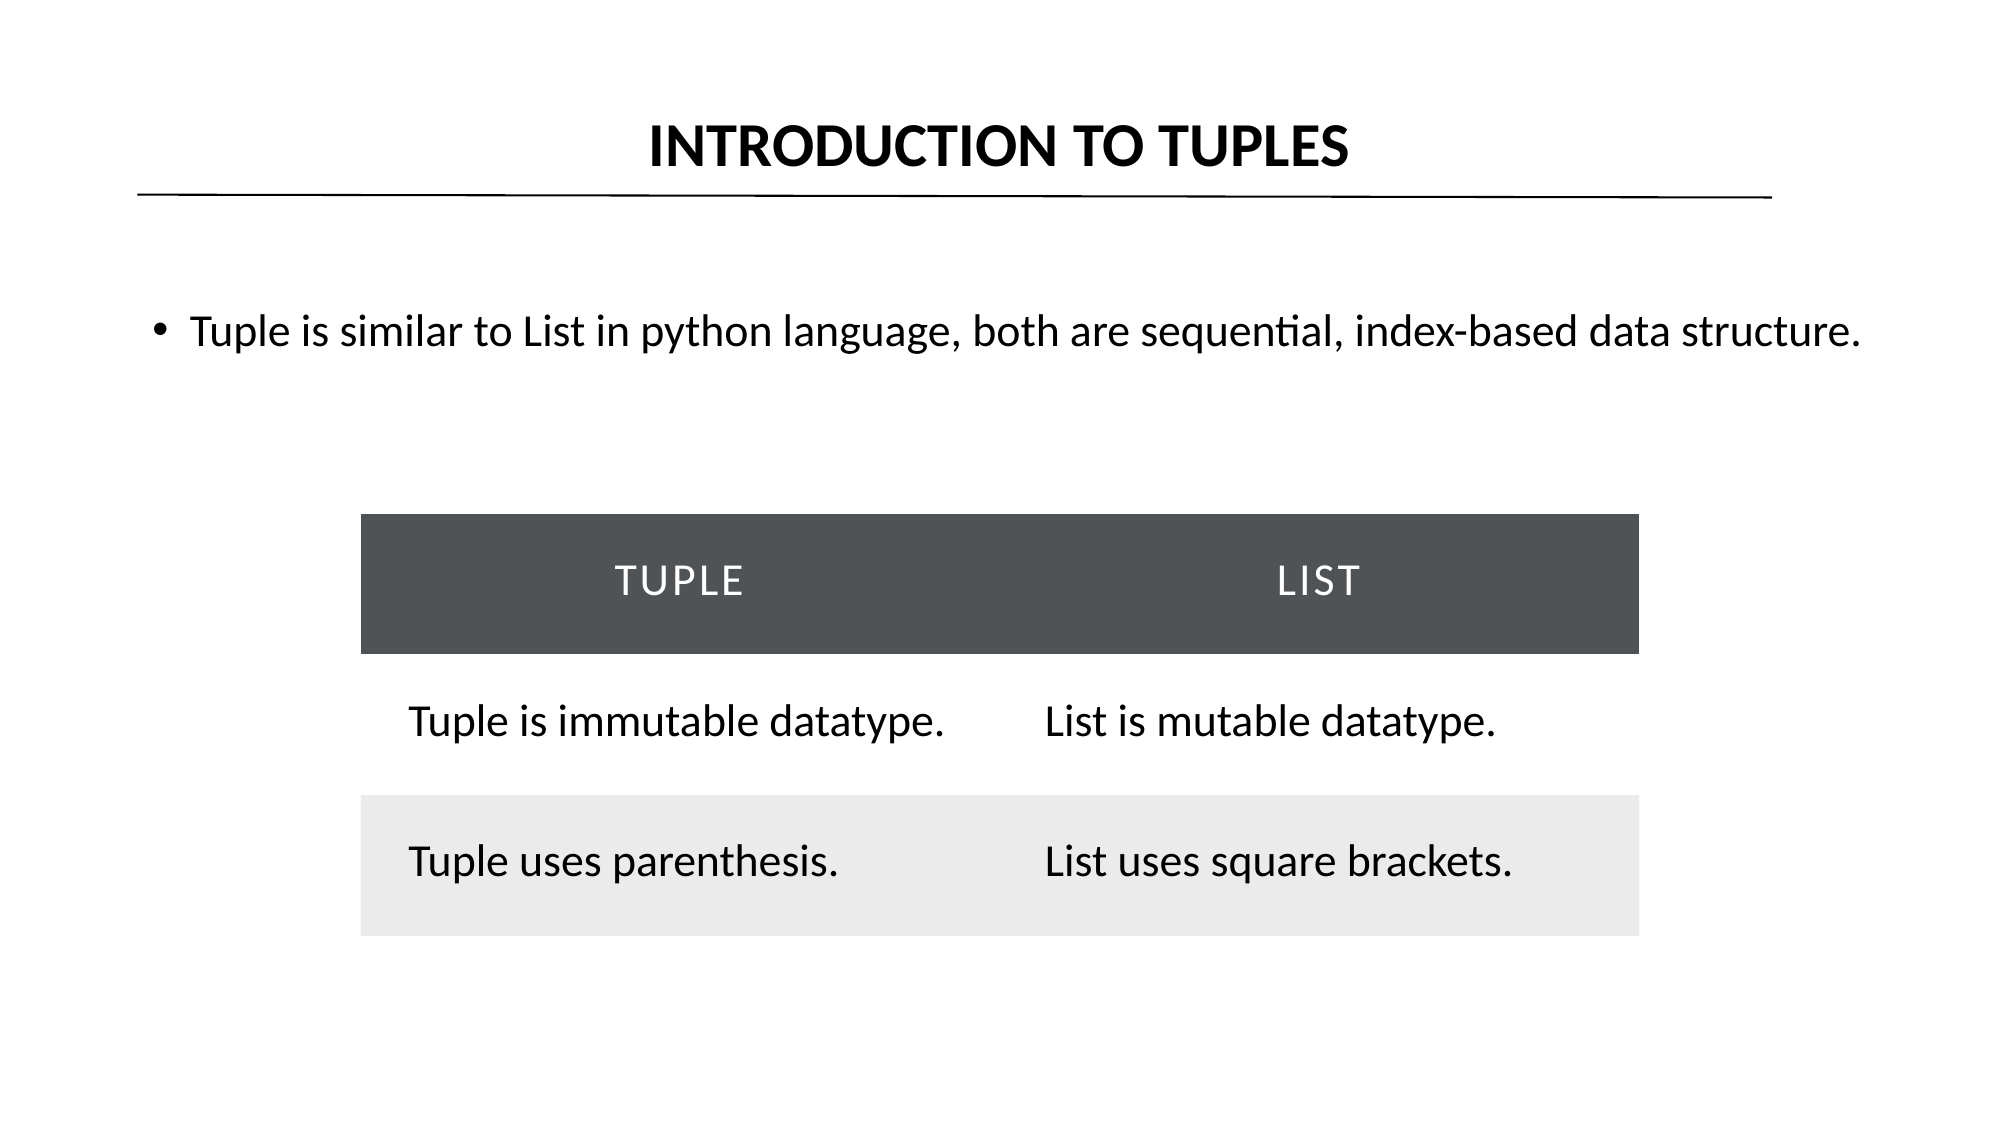

INTRODUCTION TO TUPLES
Tuple is similar to List in python language, both are sequential, index-based data structure.

| TUPLE | LIST |
| --- | --- |
| Tuple is immutable datatype. | List is mutable datatype. |
| Tuple uses parenthesis. | List uses square brackets. |